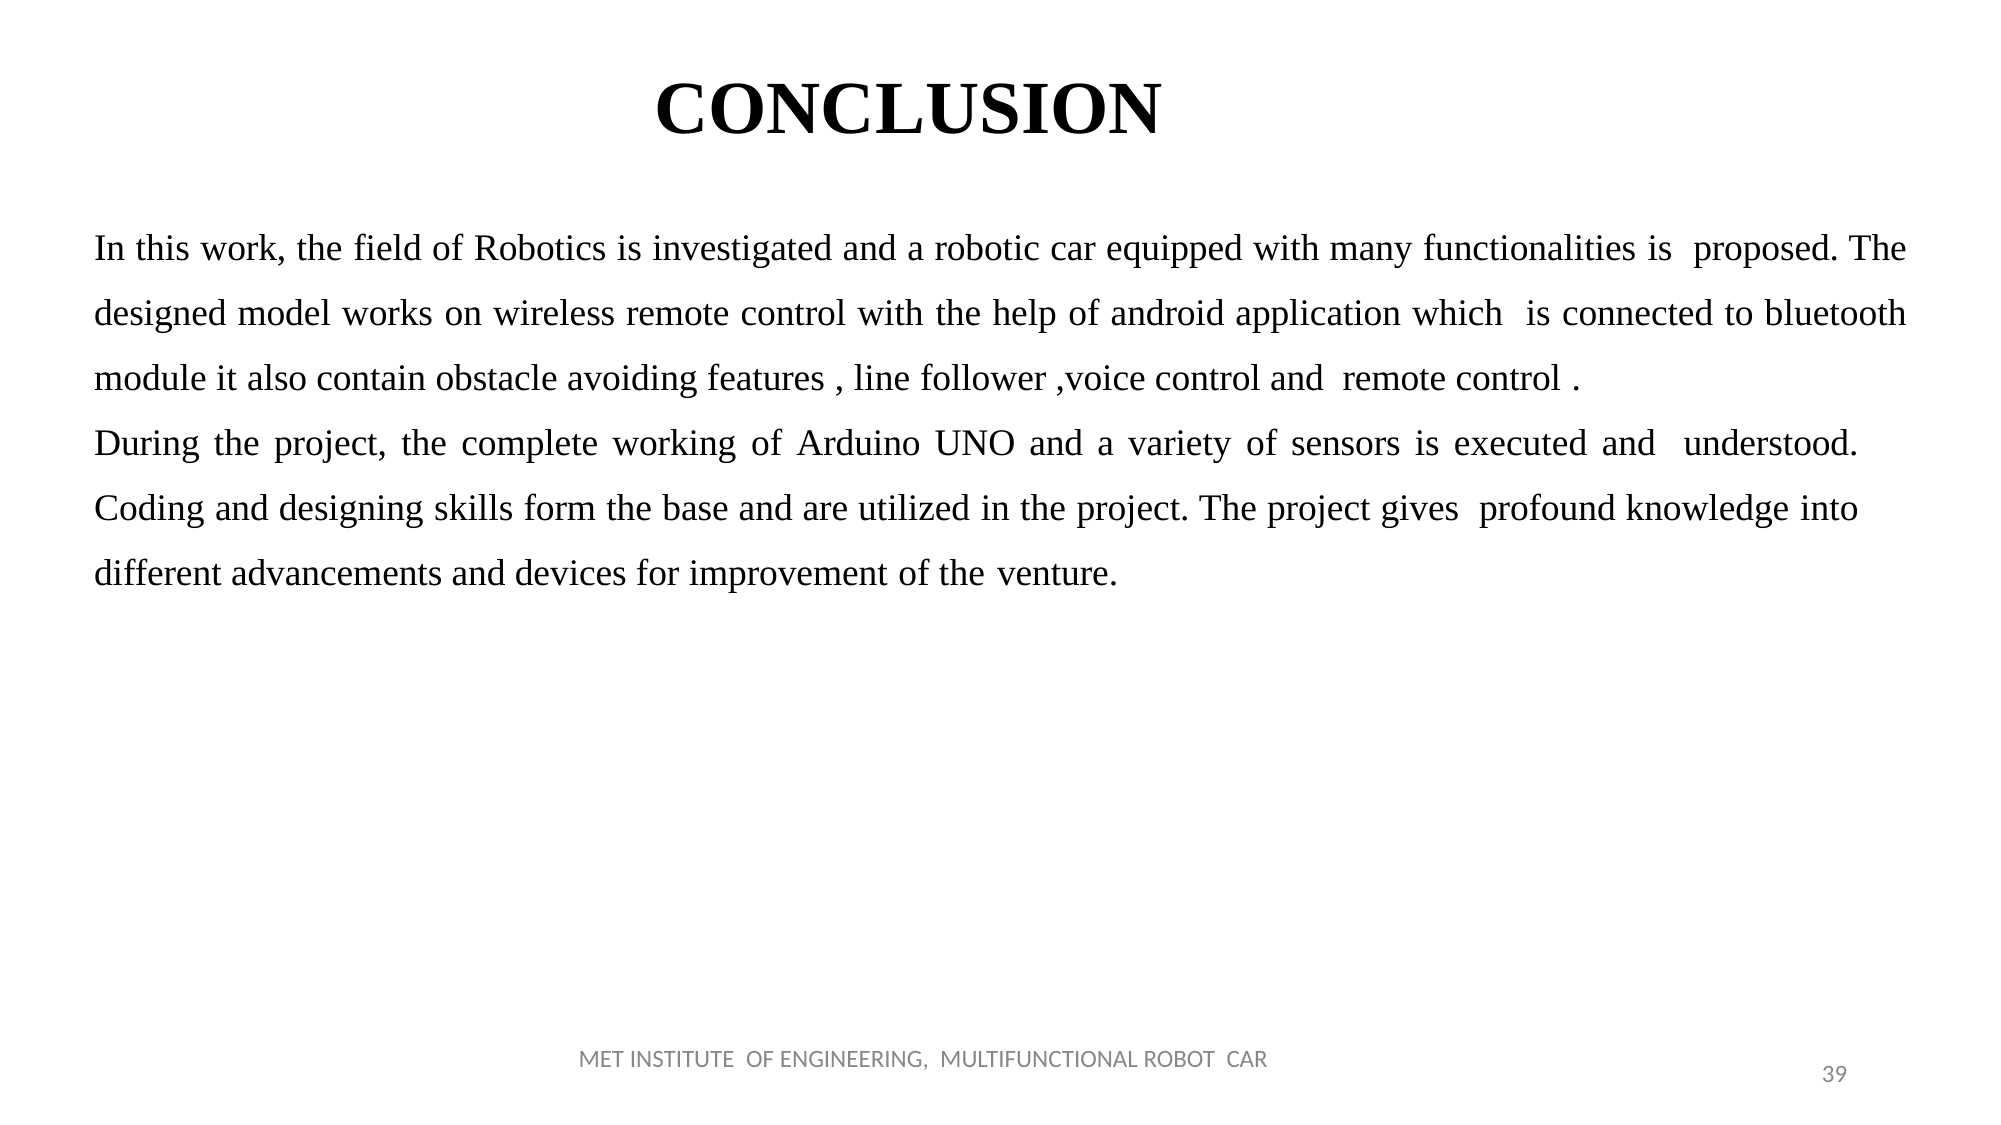

CONCLUSION
In this work, the field of Robotics is investigated and a robotic car equipped with many functionalities is  proposed. The designed model works on wireless remote control with the help of android application which  is connected to bluetooth module it also contain obstacle avoiding features , line follower ,voice control and  remote control .
During the project, the complete working of Arduino UNO and a variety of sensors is executed and  understood. Coding and designing skills form the base and are utilized in the project. The project gives  profound knowledge into different advancements and devices for improvement of the venture.
MET INSTITUTE  OF ENGINEERING,  MULTIFUNCTIONAL ROBOT  CAR

39